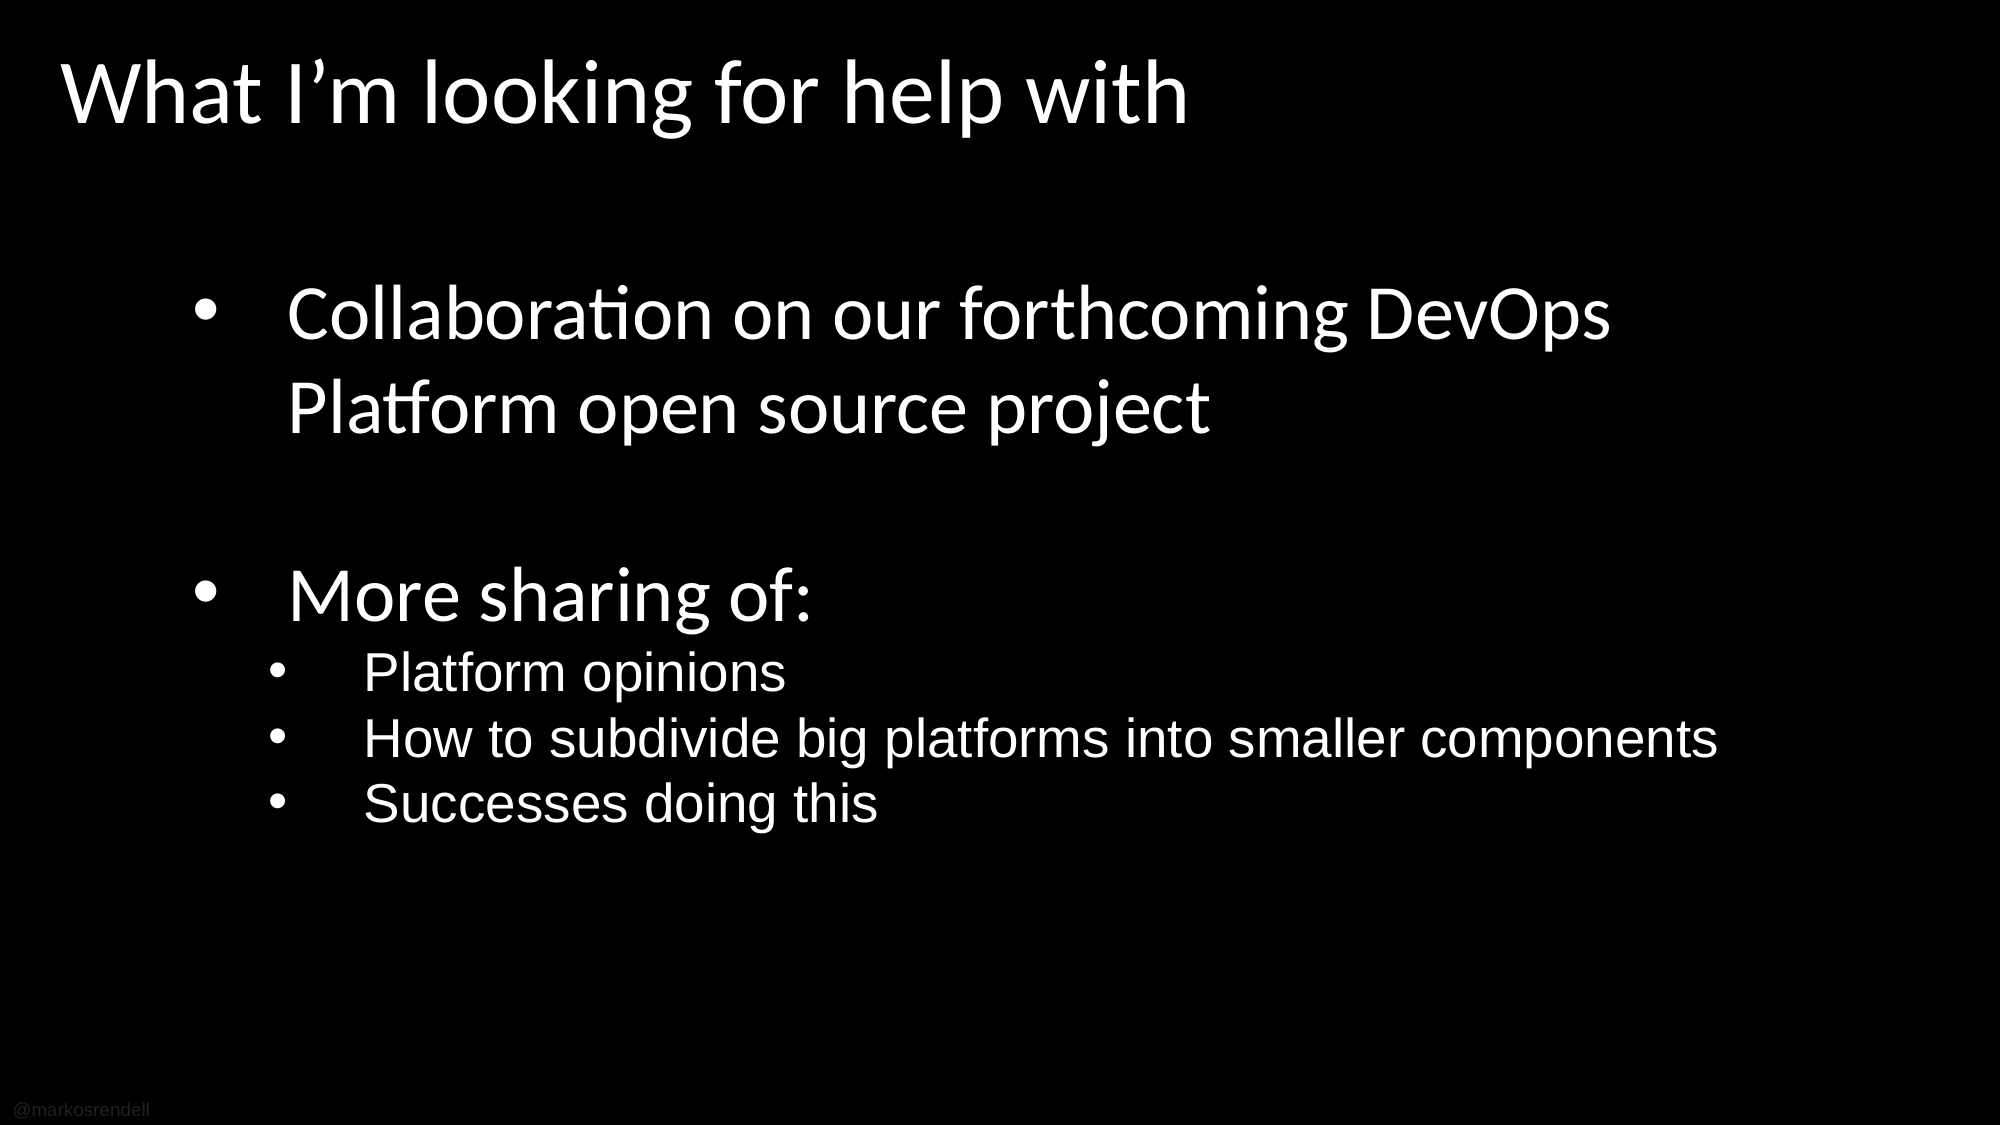

What I’m looking for help with
Collaboration on our forthcoming DevOps Platform open source project

More sharing of:
Platform opinions
How to subdivide big platforms into smaller components
Successes doing this

@markosrendell